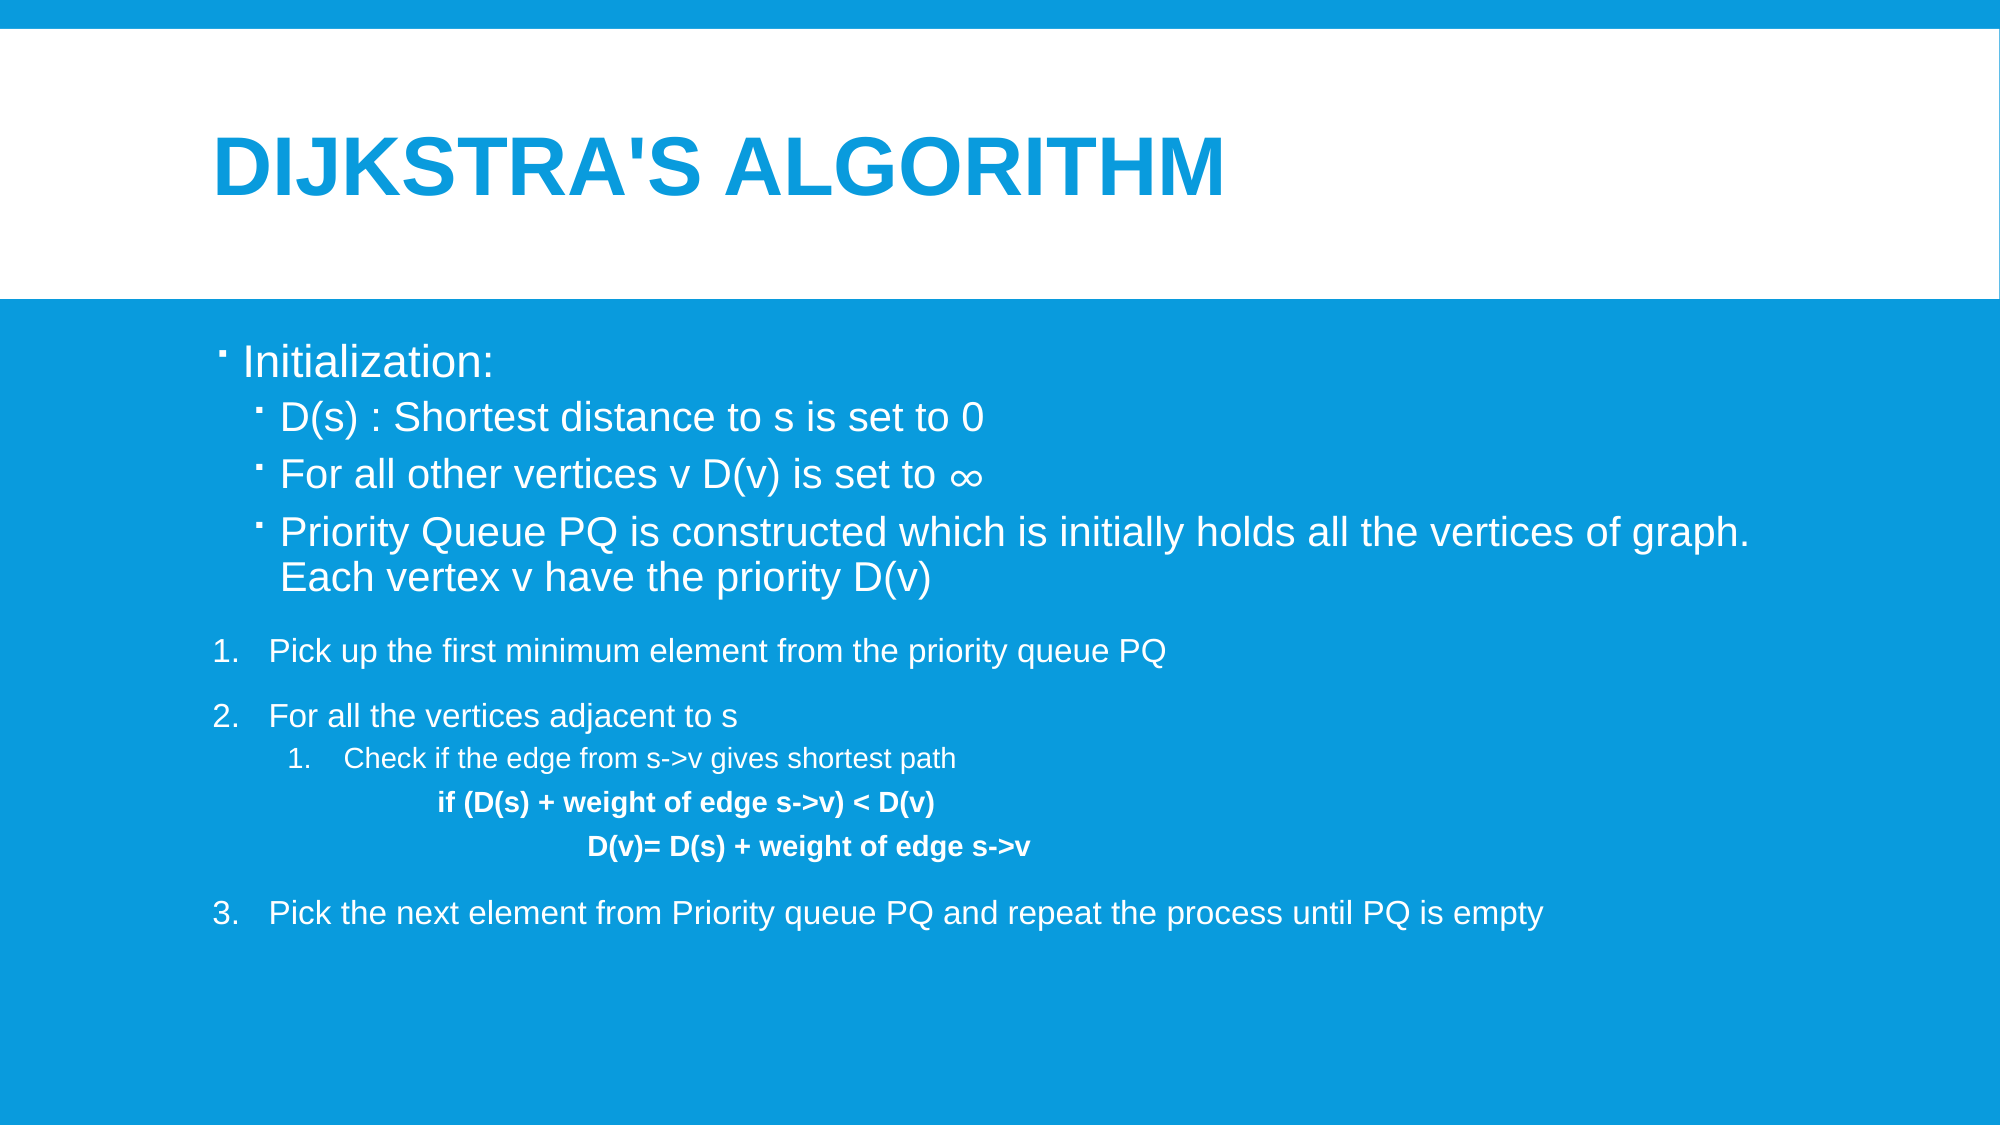

# Dijkstra's Algorithm
Initialization:
D(s) : Shortest distance to s is set to 0
For all other vertices v D(v) is set to ∞
Priority Queue PQ is constructed which is initially holds all the vertices of graph. Each vertex v have the priority D(v)
Pick up the first minimum element from the priority queue PQ
For all the vertices adjacent to s
Check if the edge from s->v gives shortest path
	if (D(s) + weight of edge s->v) < D(v)
		D(v)= D(s) + weight of edge s->v
Pick the next element from Priority queue PQ and repeat the process until PQ is empty